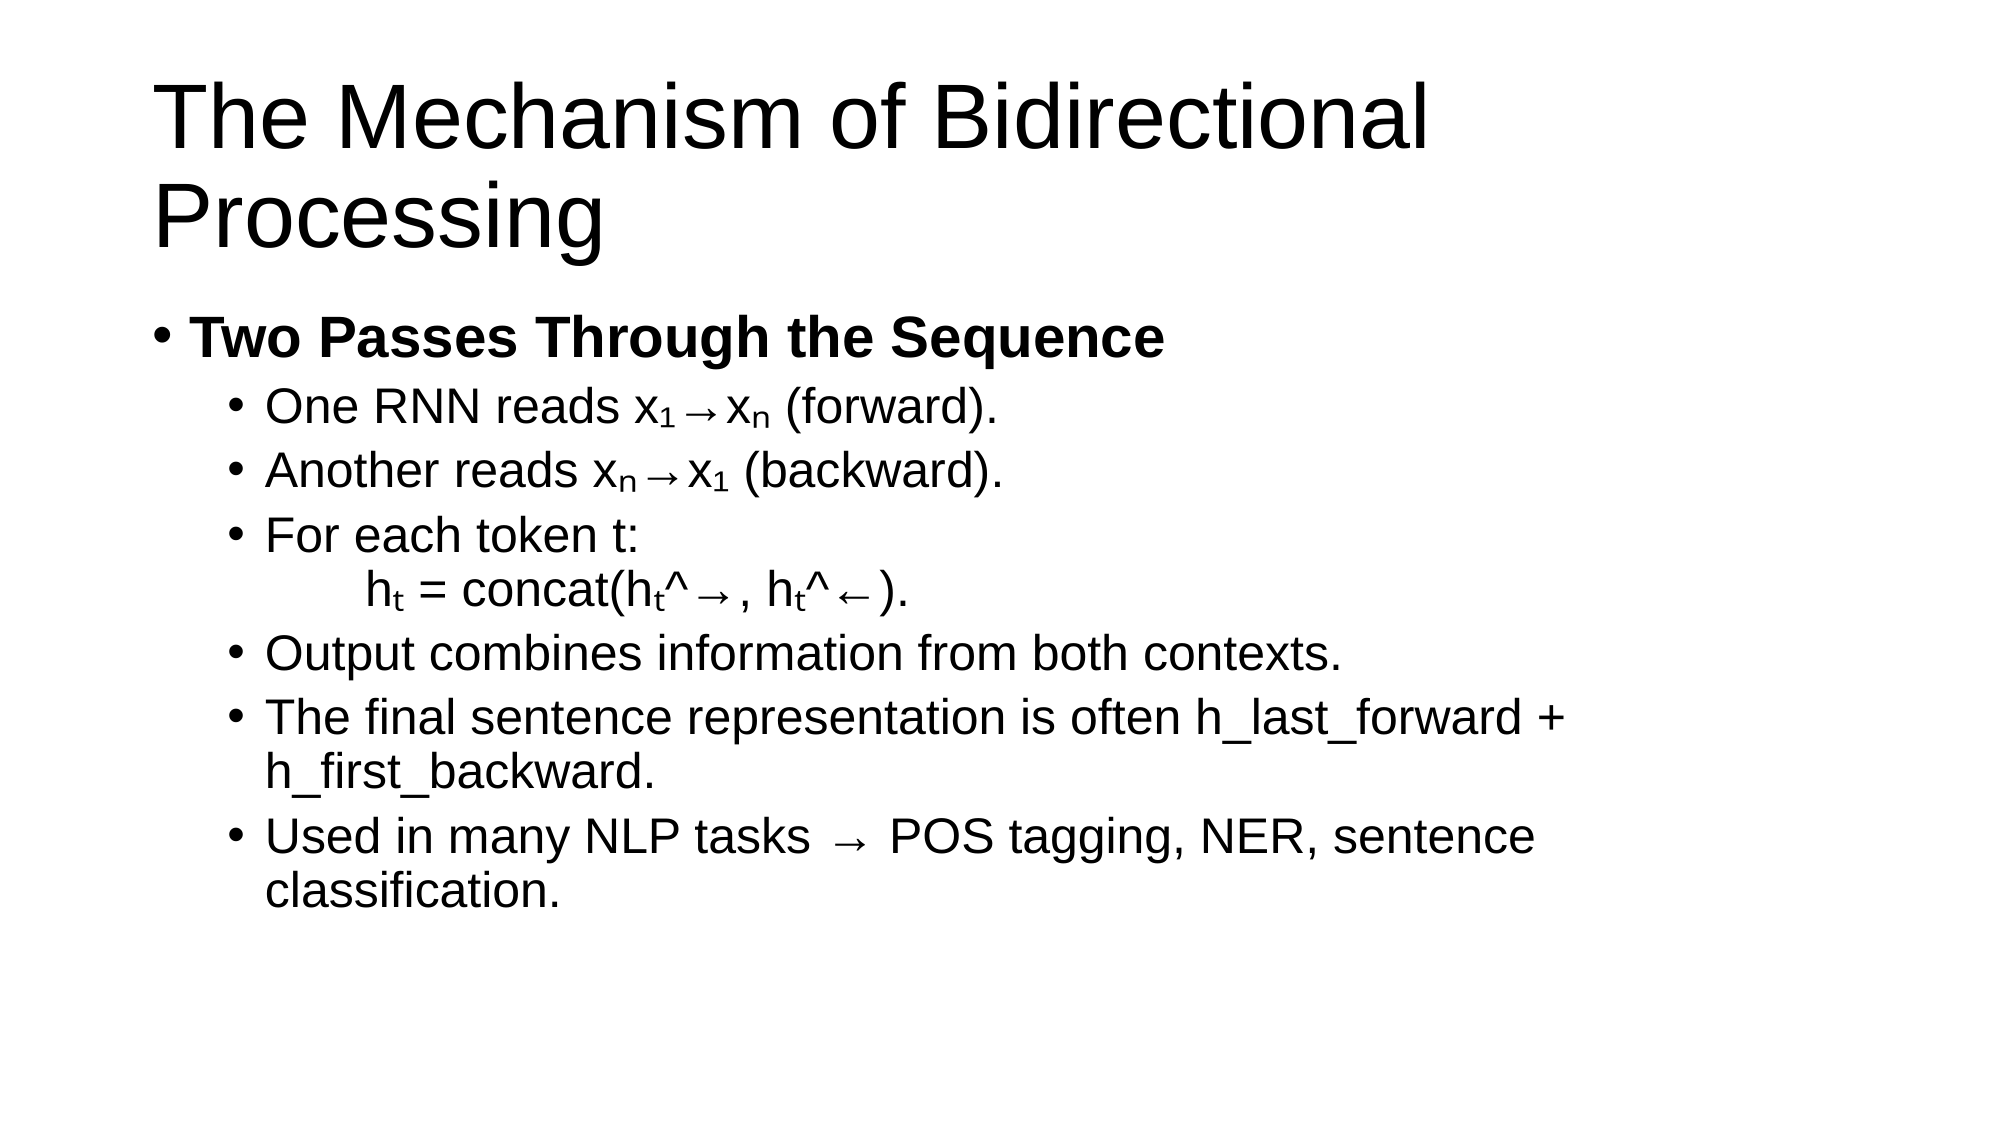

# The Mechanism of Bidirectional Processing
Two Passes Through the Sequence
One RNN reads x₁→xₙ (forward).
Another reads xₙ→x₁ (backward).
For each token t:
  hₜ = concat(hₜ^→, hₜ^←).
Output combines information from both contexts.
The final sentence representation is often h_last_forward + h_first_backward.
Used in many NLP tasks → POS tagging, NER, sentence classification.